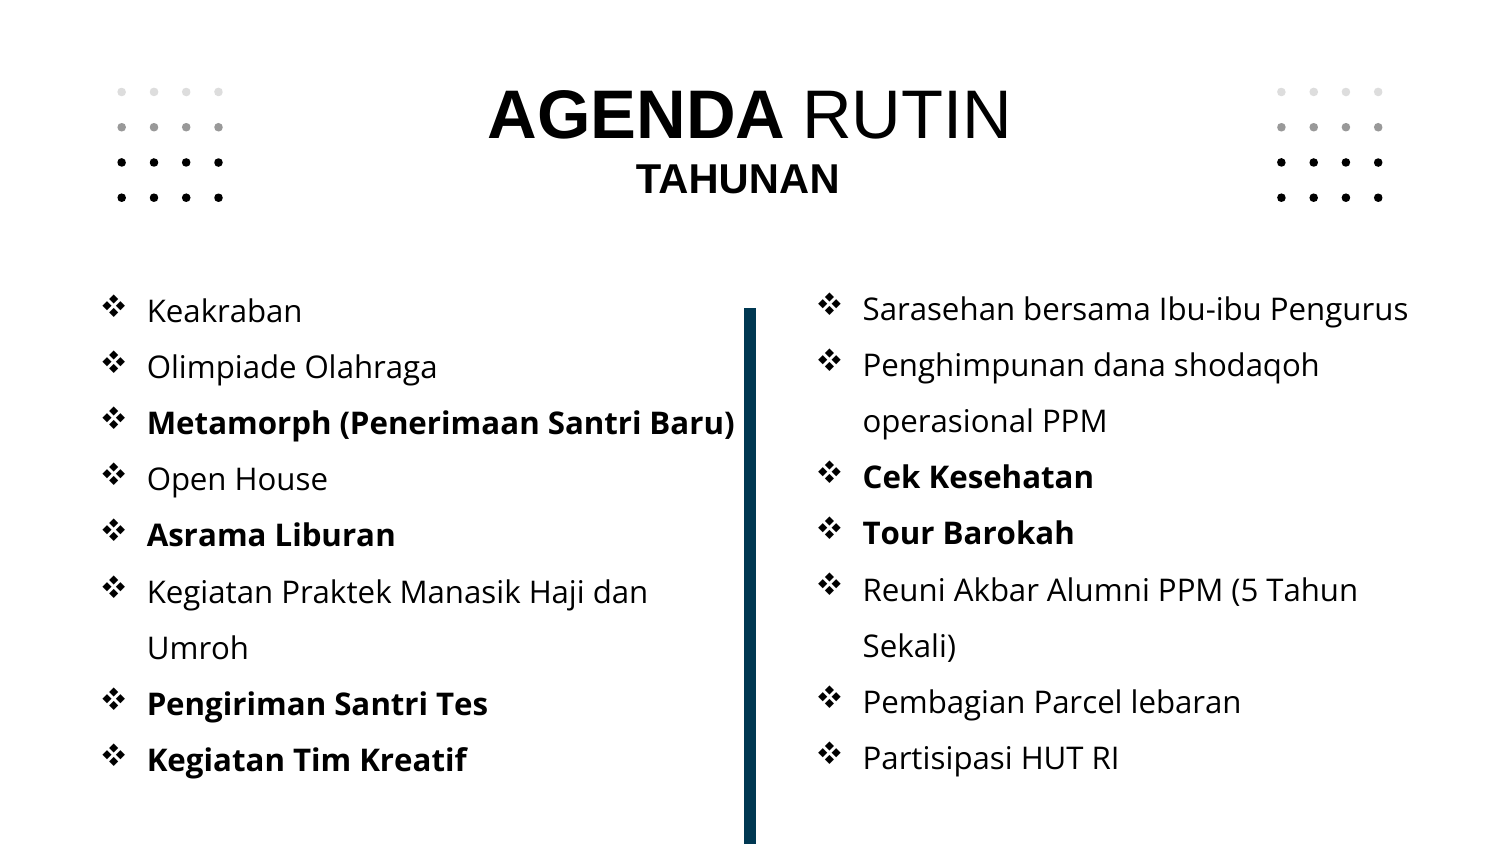

# AGENDA RUTIN

TAHUNAN
Sarasehan bersama Ibu-ibu Pengurus
Penghimpunan dana shodaqoh operasional PPM
Cek Kesehatan
Tour Barokah
Reuni Akbar Alumni PPM (5 Tahun Sekali)
Pembagian Parcel lebaran
Partisipasi HUT RI
Keakraban
Olimpiade Olahraga
Metamorph (Penerimaan Santri Baru)
Open House
Asrama Liburan
Kegiatan Praktek Manasik Haji dan Umroh
Pengiriman Santri Tes
Kegiatan Tim Kreatif